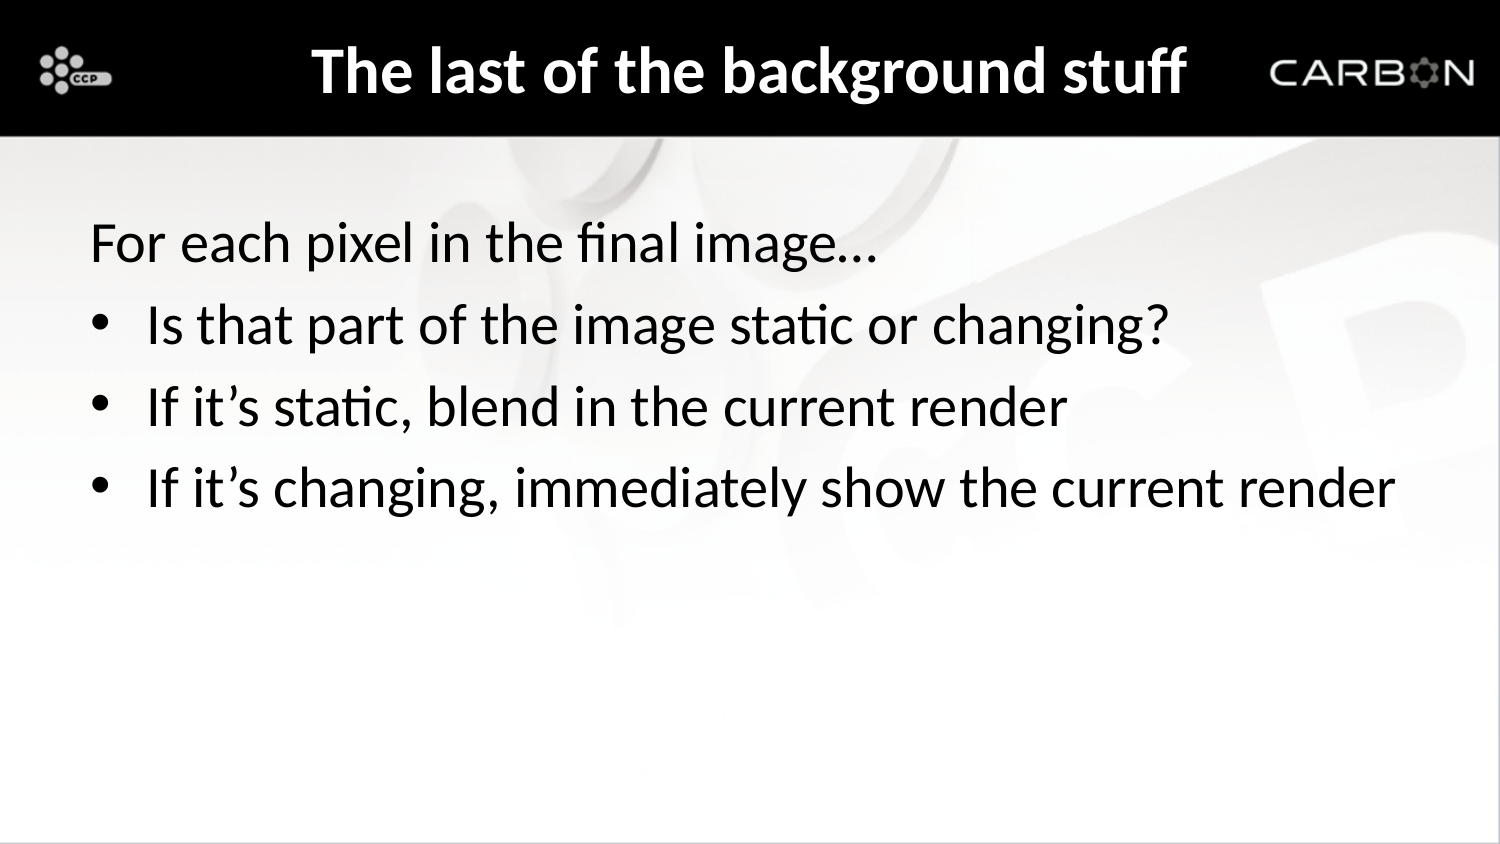

# The last of the background stuff
For each pixel in the final image…
Is that part of the image static or changing?
If it’s static, blend in the current render
If it’s changing, immediately show the current render